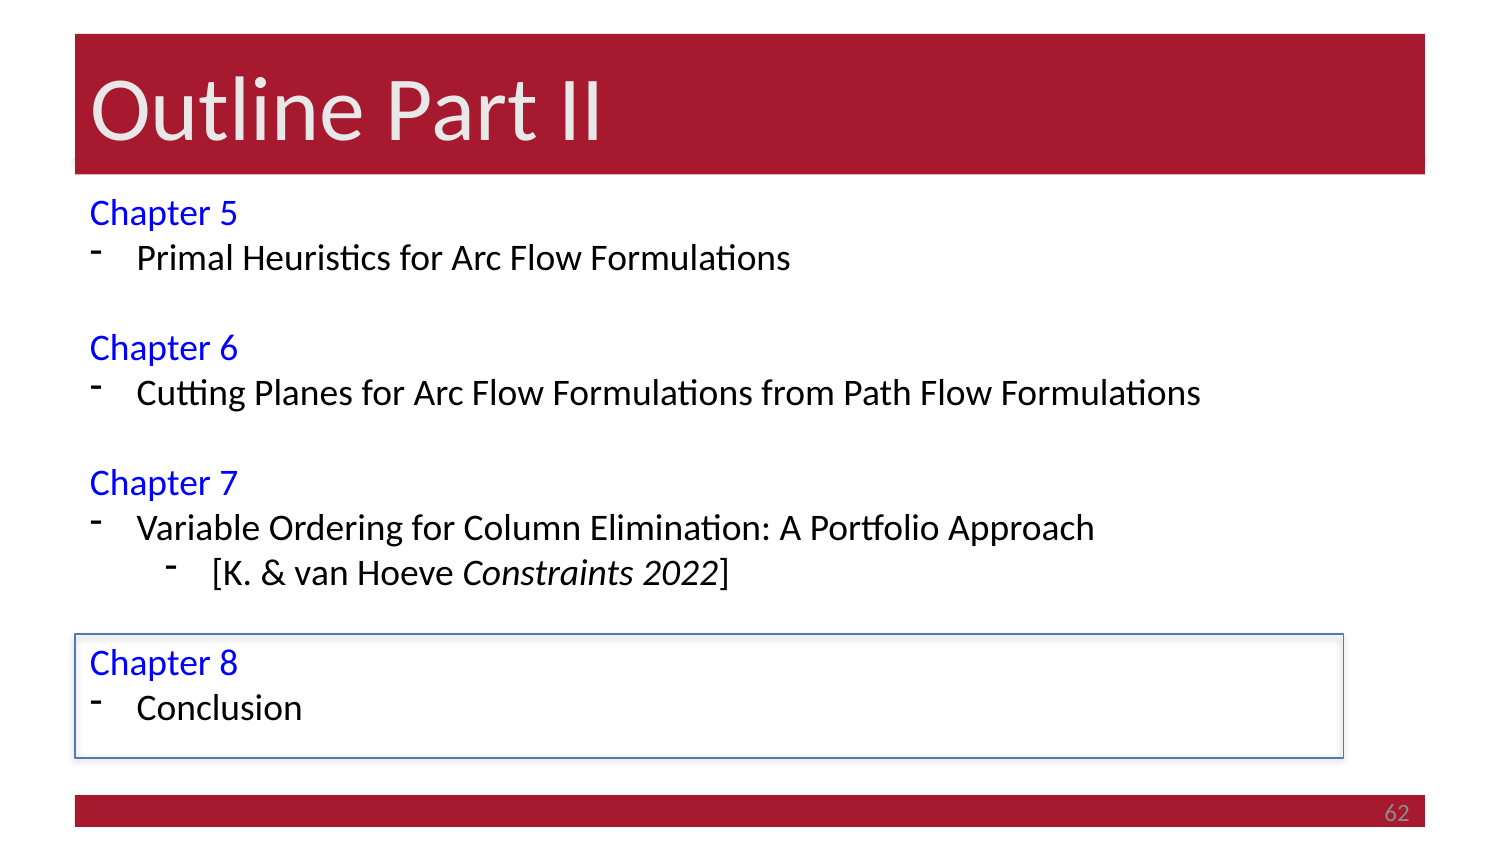

# Outline Part II
Chapter 5
Primal Heuristics for Arc Flow Formulations

Chapter 6
Cutting Planes for Arc Flow Formulations from Path Flow Formulations

Chapter 7
Variable Ordering for Column Elimination: A Portfolio Approach
[K. & van Hoeve Constraints 2022]

Chapter 8
Conclusion